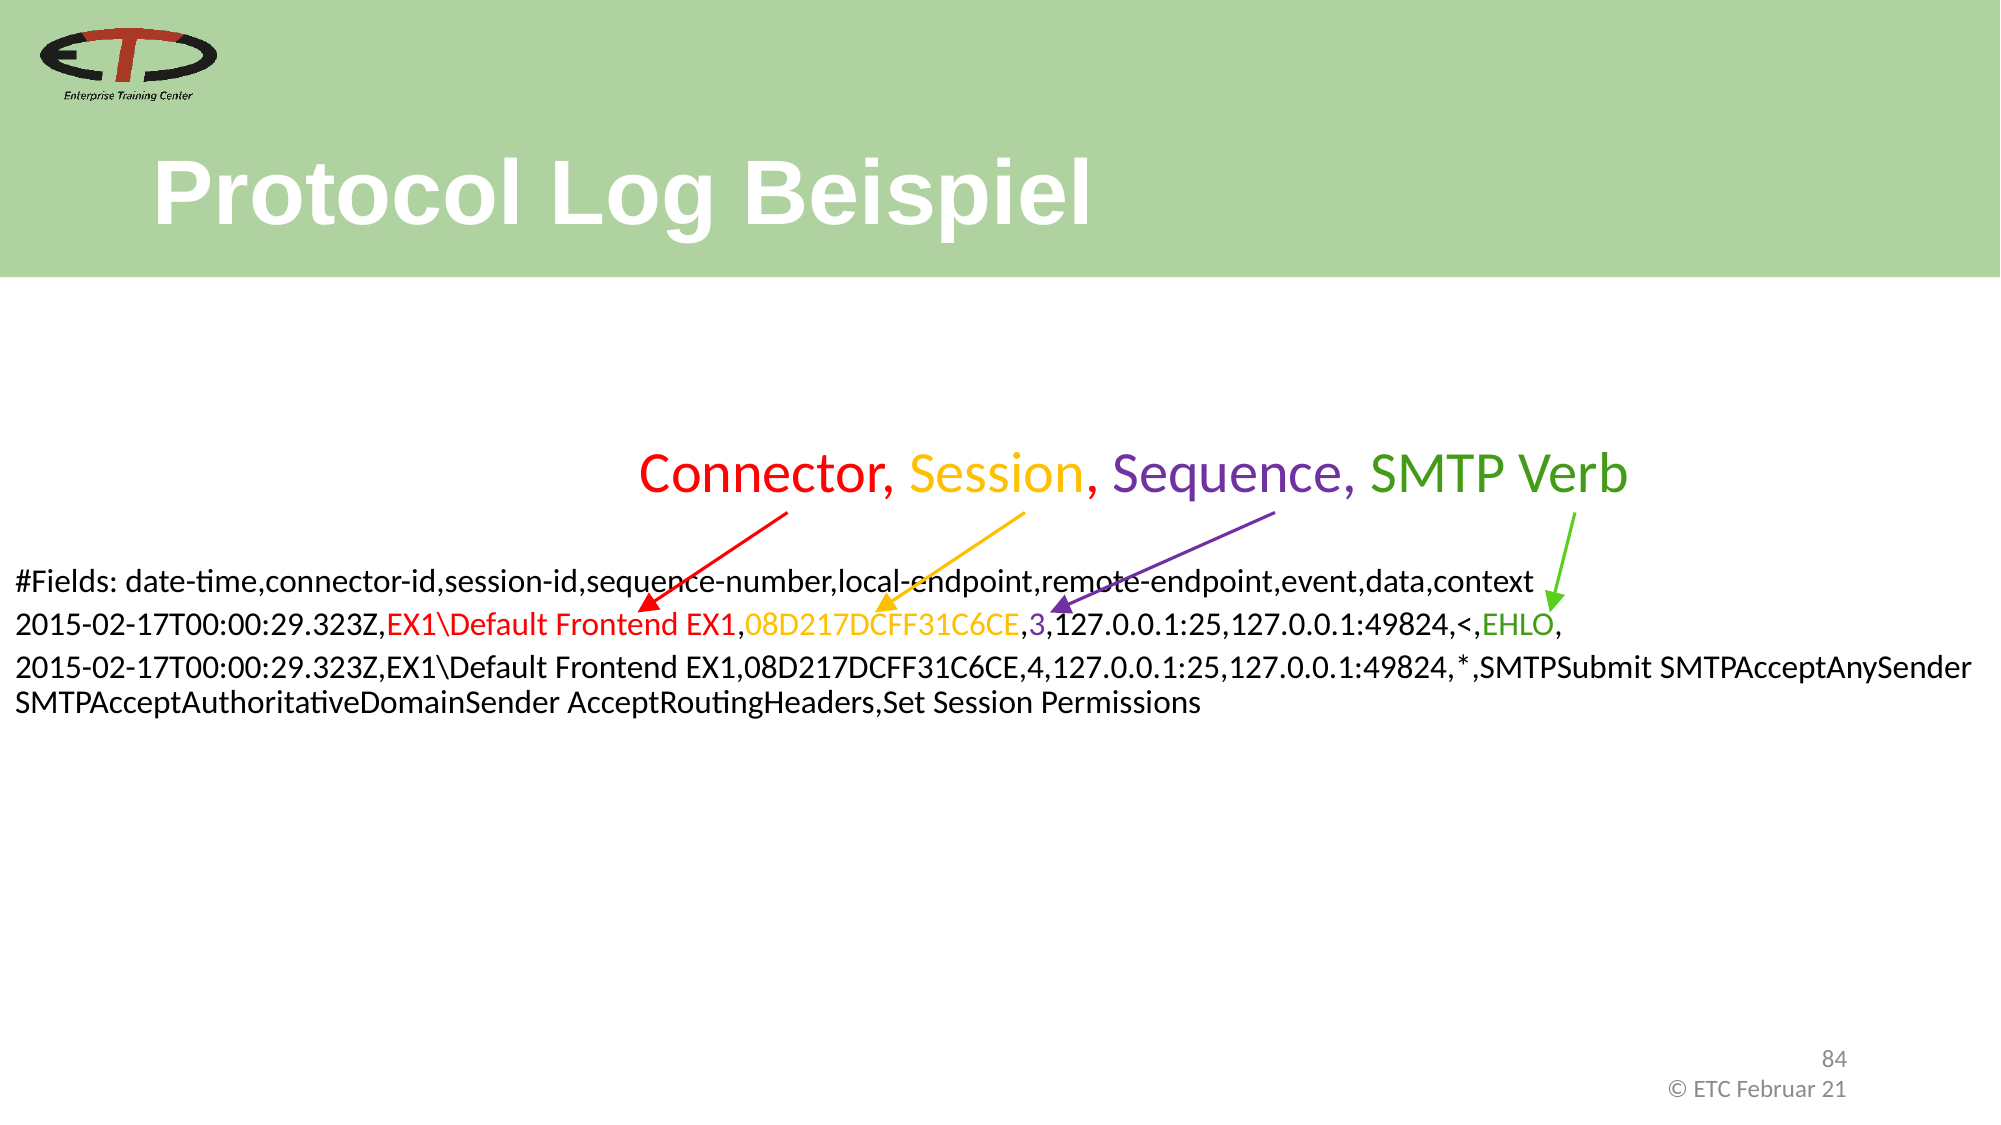

# Protocol Log Beispiel

#Fields: date-time,connector-id,session-id,sequence-number,local-endpoint,remote-endpoint,event,data,context
2015-02-17T00:00:29.323Z,EX1\Default Frontend EX1,08D217DCFF31C6CE,3,127.0.0.1:25,127.0.0.1:49824,<,EHLO,
2015-02-17T00:00:29.323Z,EX1\Default Frontend EX1,08D217DCFF31C6CE,4,127.0.0.1:25,127.0.0.1:49824,*,SMTPSubmit SMTPAcceptAnySender SMTPAcceptAuthoritativeDomainSender AcceptRoutingHeaders,Set Session Permissions
Connector, Session, Sequence, SMTP Verb
84
 © ETC Februar 21